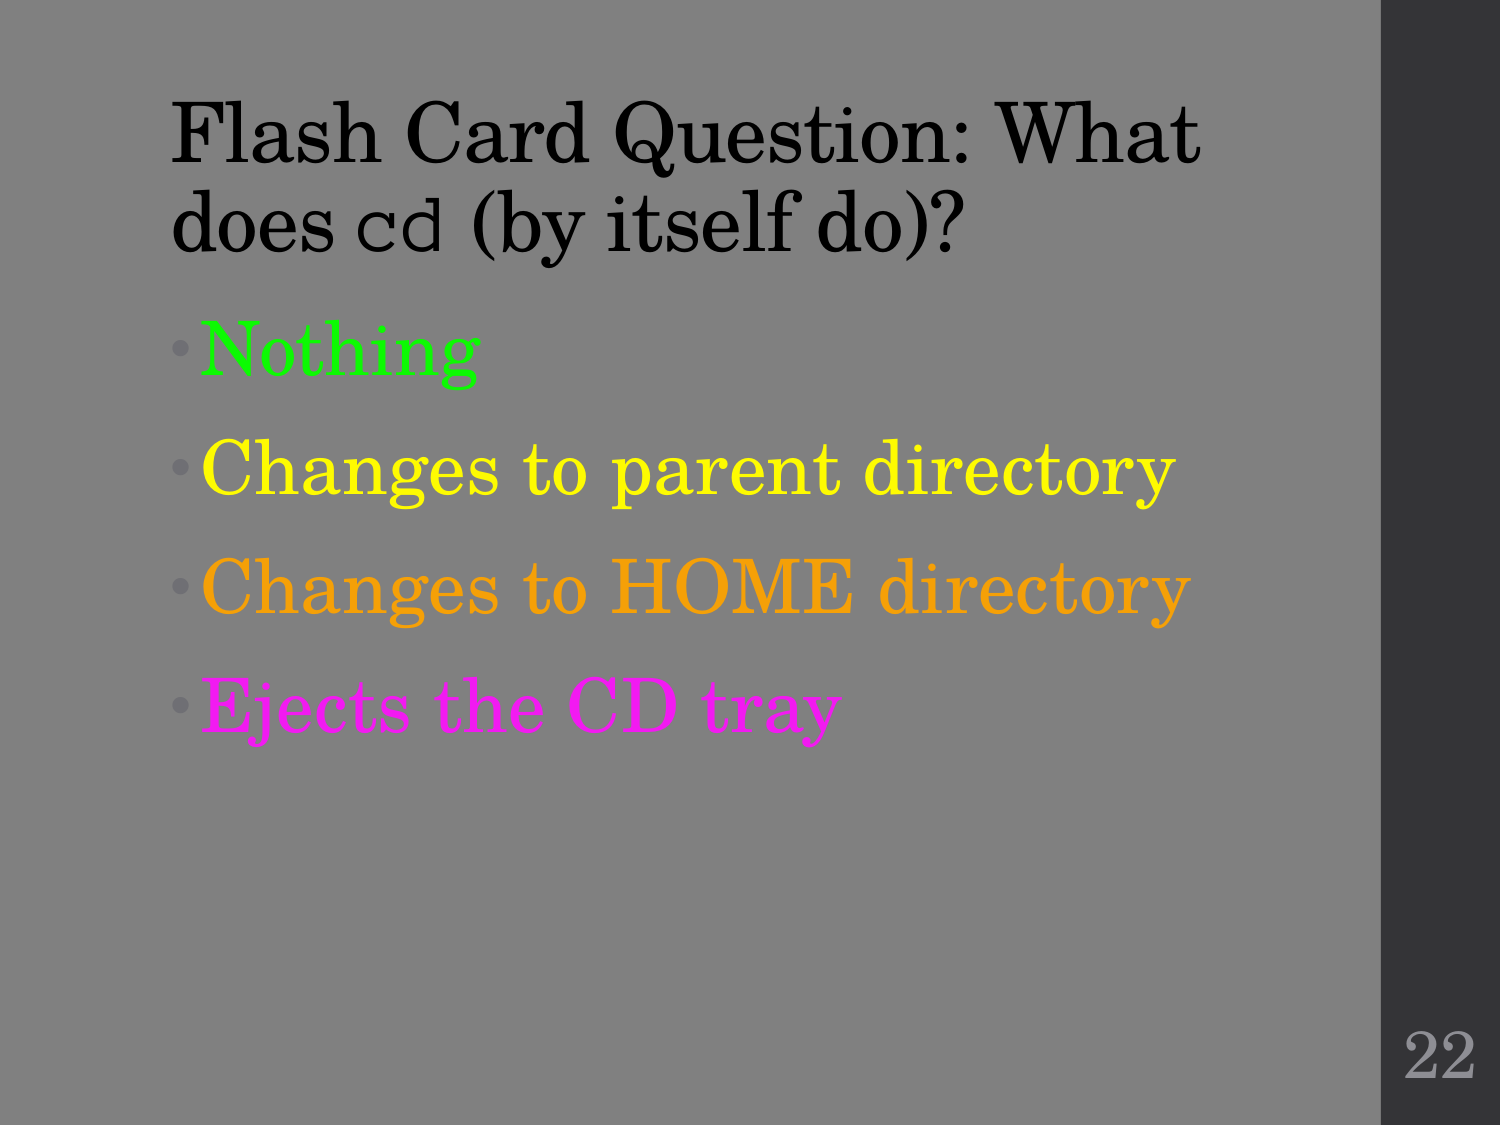

# Flash Card Question: What does cd (by itself do)?
Nothing
Changes to parent directory
Changes to HOME directory
Ejects the CD tray
22